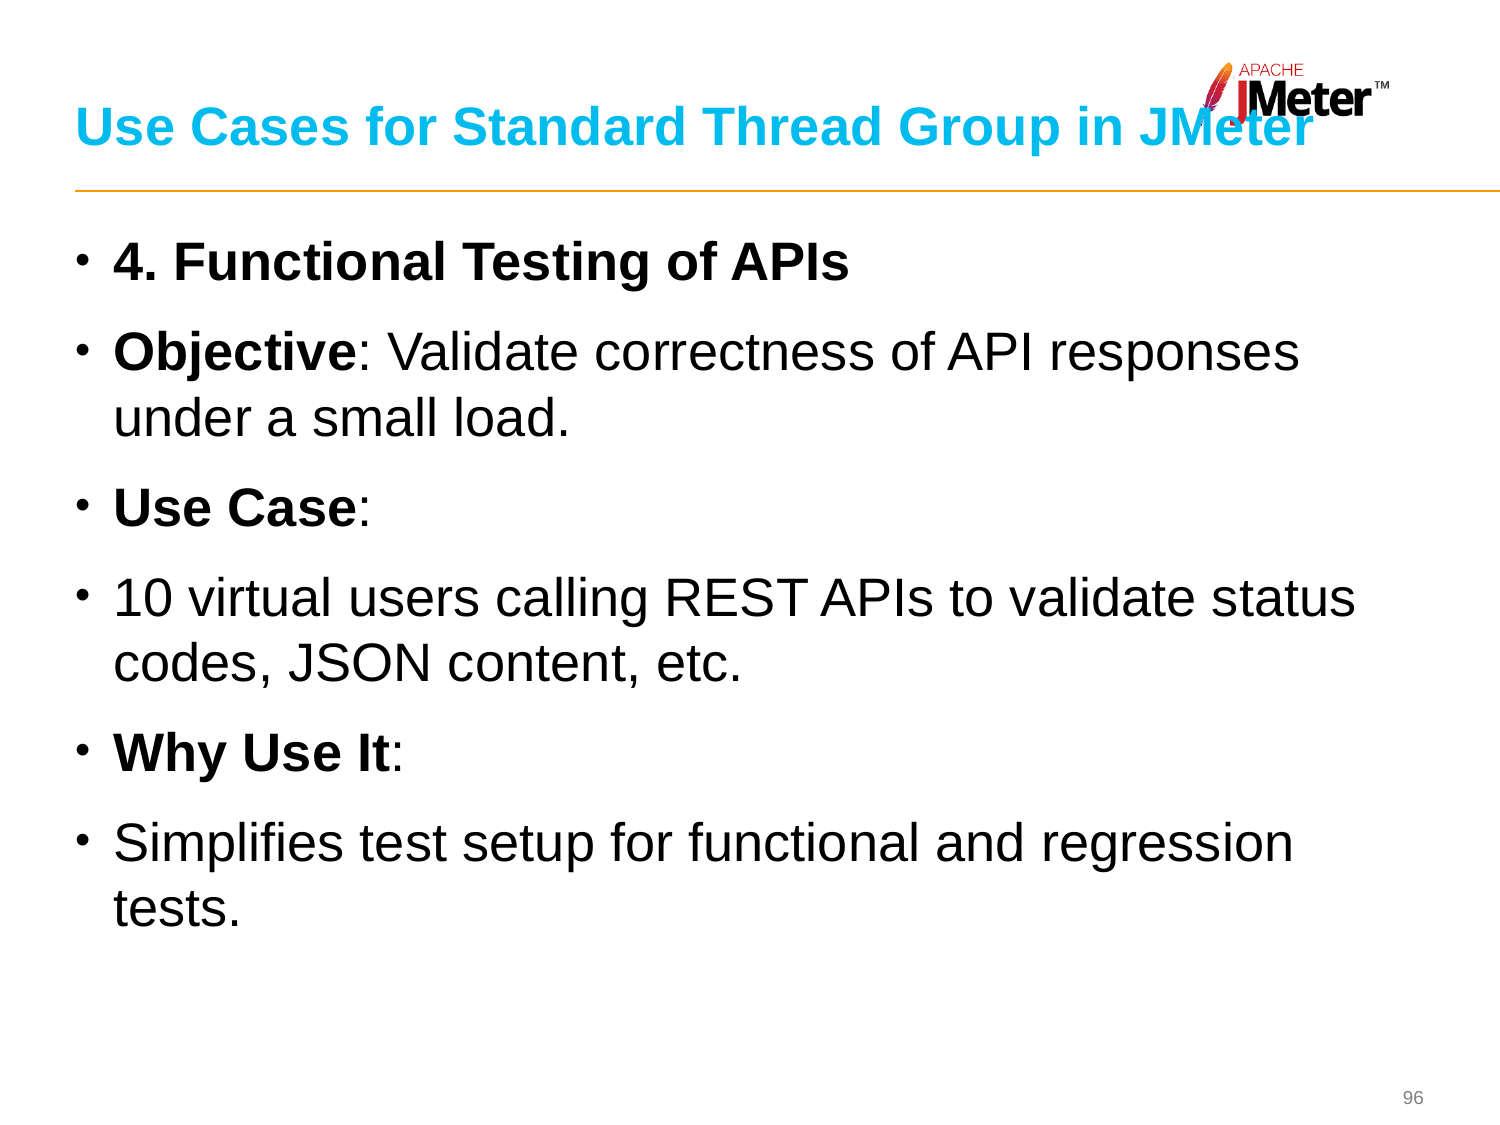

# Use Cases for Standard Thread Group in JMeter
4. Functional Testing of APIs
Objective: Validate correctness of API responses under a small load.
Use Case:
10 virtual users calling REST APIs to validate status codes, JSON content, etc.
Why Use It:
Simplifies test setup for functional and regression tests.